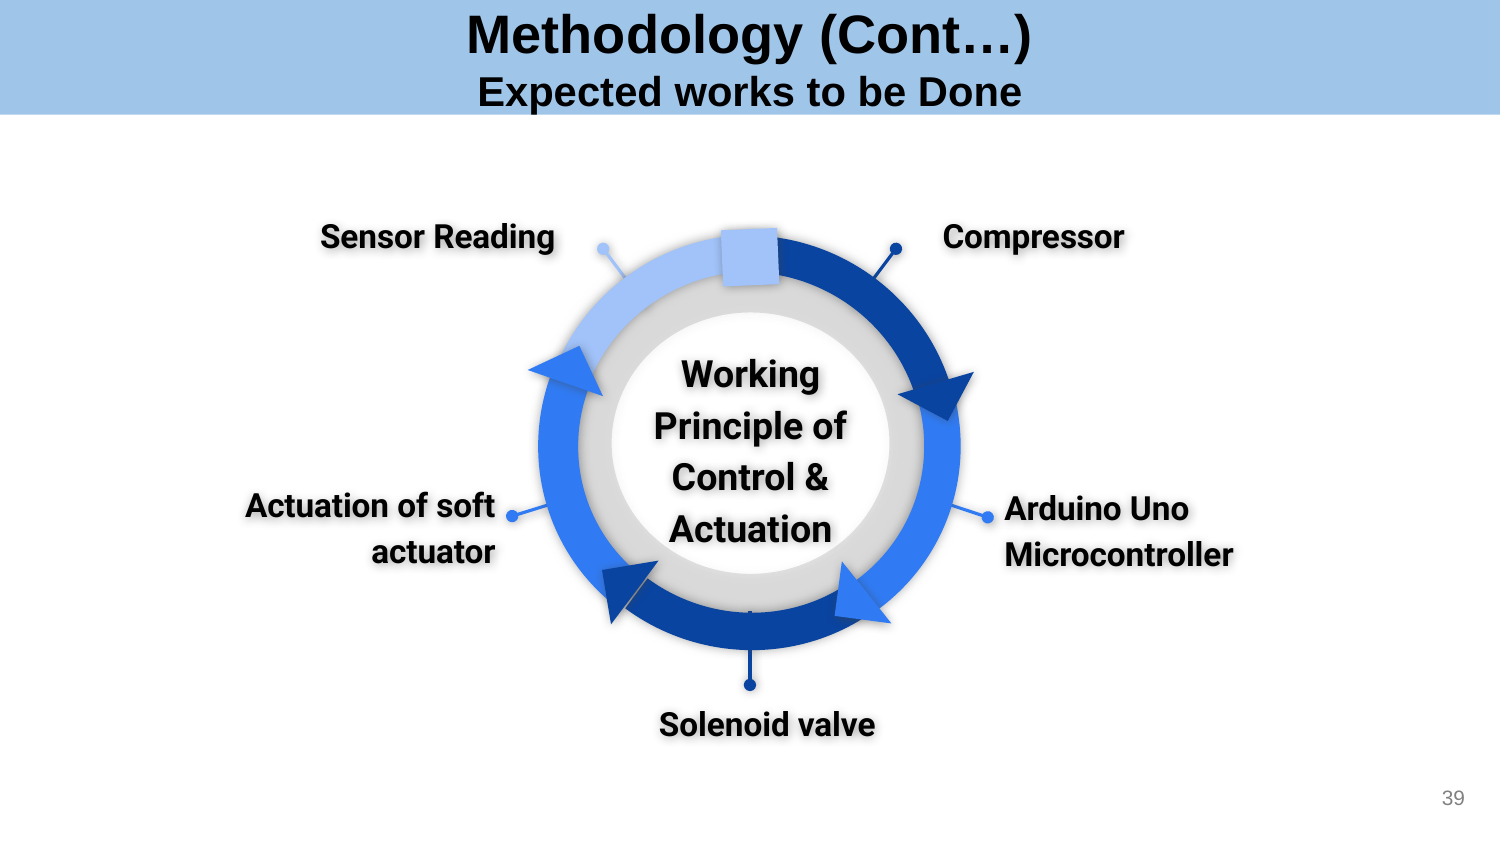

Methodology (Cont…)
Expected works to be Done
Sensor Reading
Compressor

Working Principle of Control & Actuation
Actuation of soft actuator
Arduino Uno Microcontroller

Solenoid valve
39